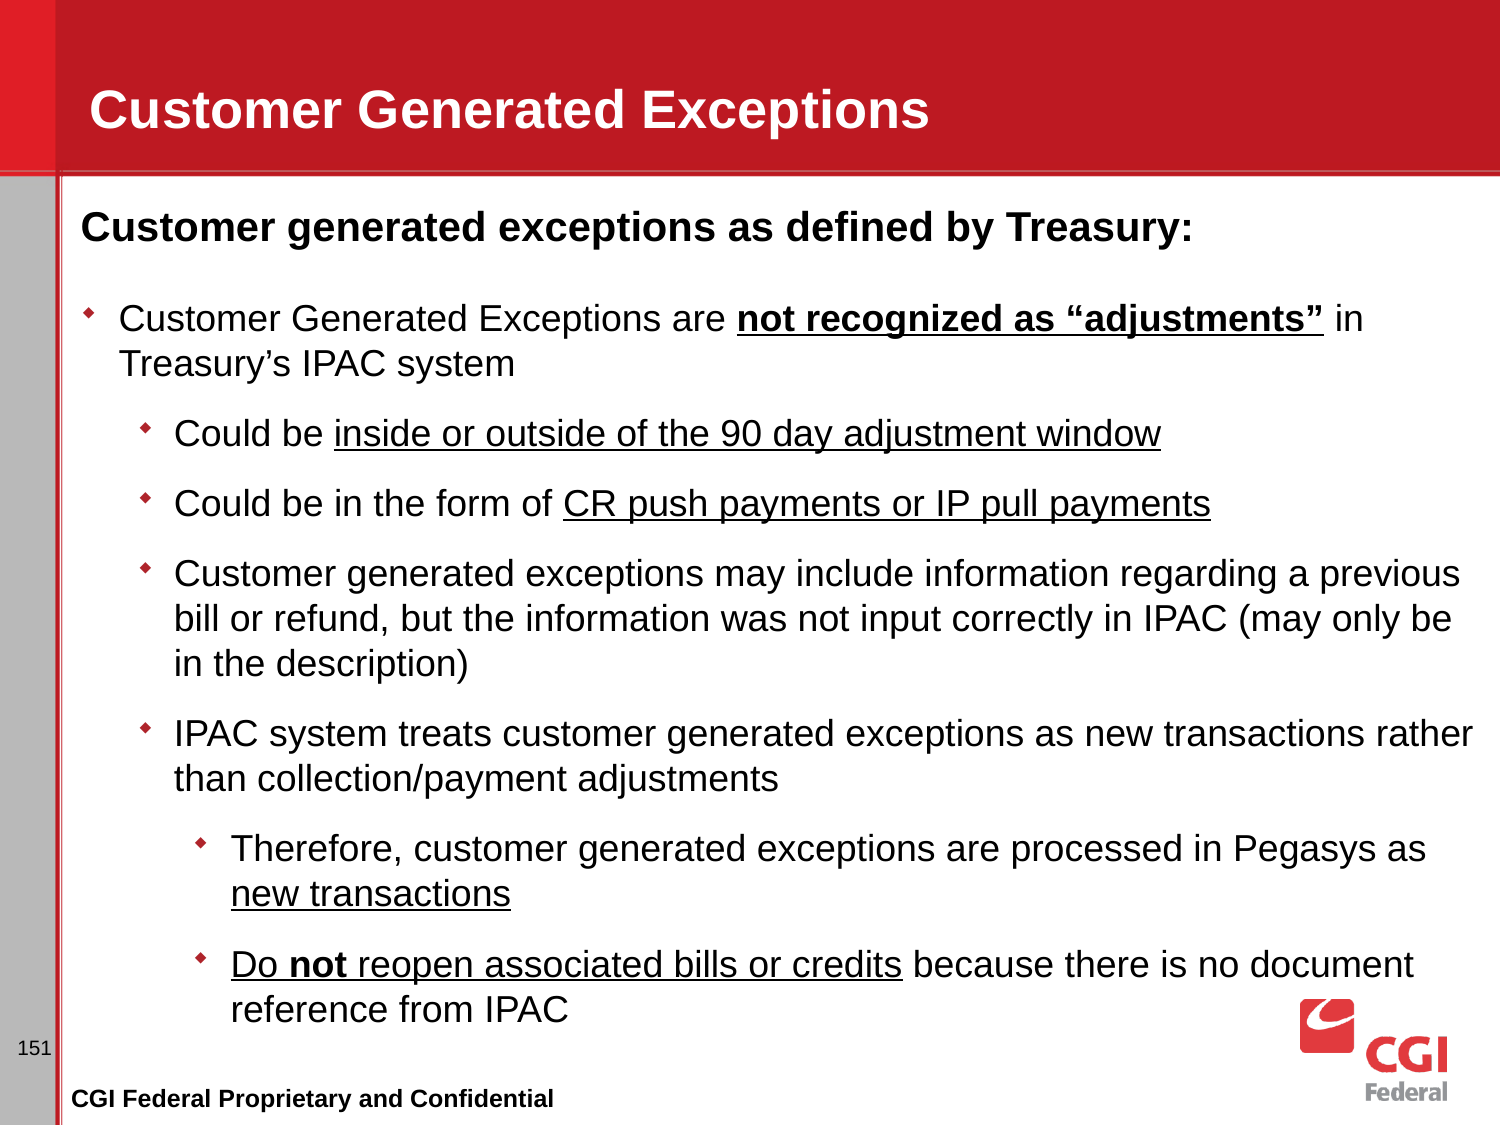

# Customer Generated Exceptions
Customer generated exceptions as defined by Treasury:

Customer Generated Exceptions are not recognized as “adjustments” in Treasury’s IPAC system
Could be inside or outside of the 90 day adjustment window
Could be in the form of CR push payments or IP pull payments
Customer generated exceptions may include information regarding a previous bill or refund, but the information was not input correctly in IPAC (may only be in the description)
IPAC system treats customer generated exceptions as new transactions rather than collection/payment adjustments
Therefore, customer generated exceptions are processed in Pegasys as new transactions
Do not reopen associated bills or credits because there is no document reference from IPAC

151
CGI Federal Proprietary and Confidential